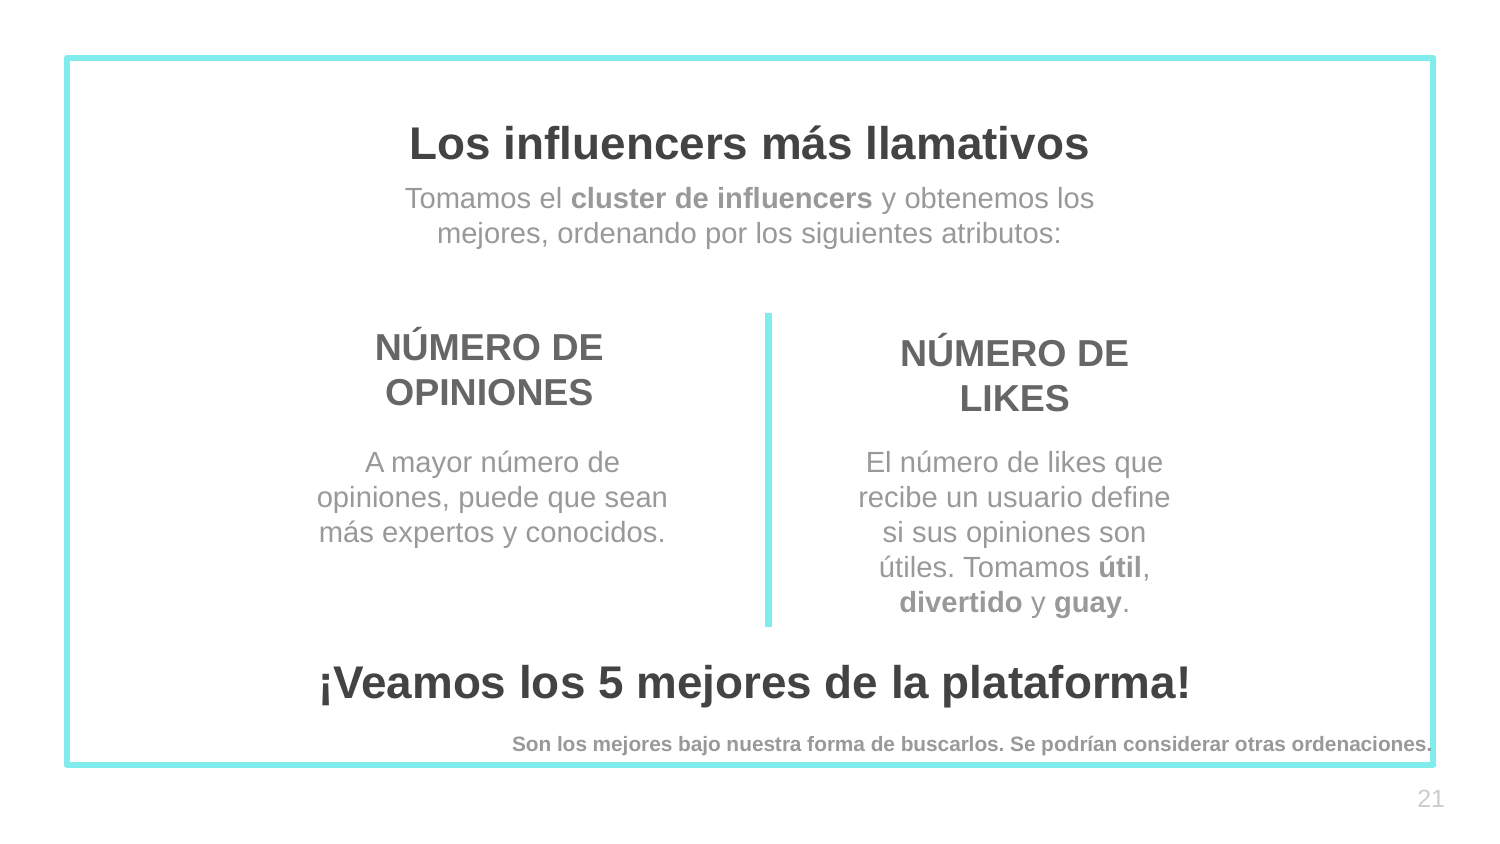

# Los influencers más llamativos
Tomamos el cluster de influencers y obtenemos los mejores, ordenando por los siguientes atributos:

NÚMERO DE OPINIONES
NÚMERO DE LIKES
El número de likes que recibe un usuario define si sus opiniones son útiles. Tomamos útil, divertido y guay.
A mayor número de opiniones, puede que sean más expertos y conocidos.
¡Veamos los 5 mejores de la plataforma!
Son los mejores bajo nuestra forma de buscarlos. Se podrían considerar otras ordenaciones.
21